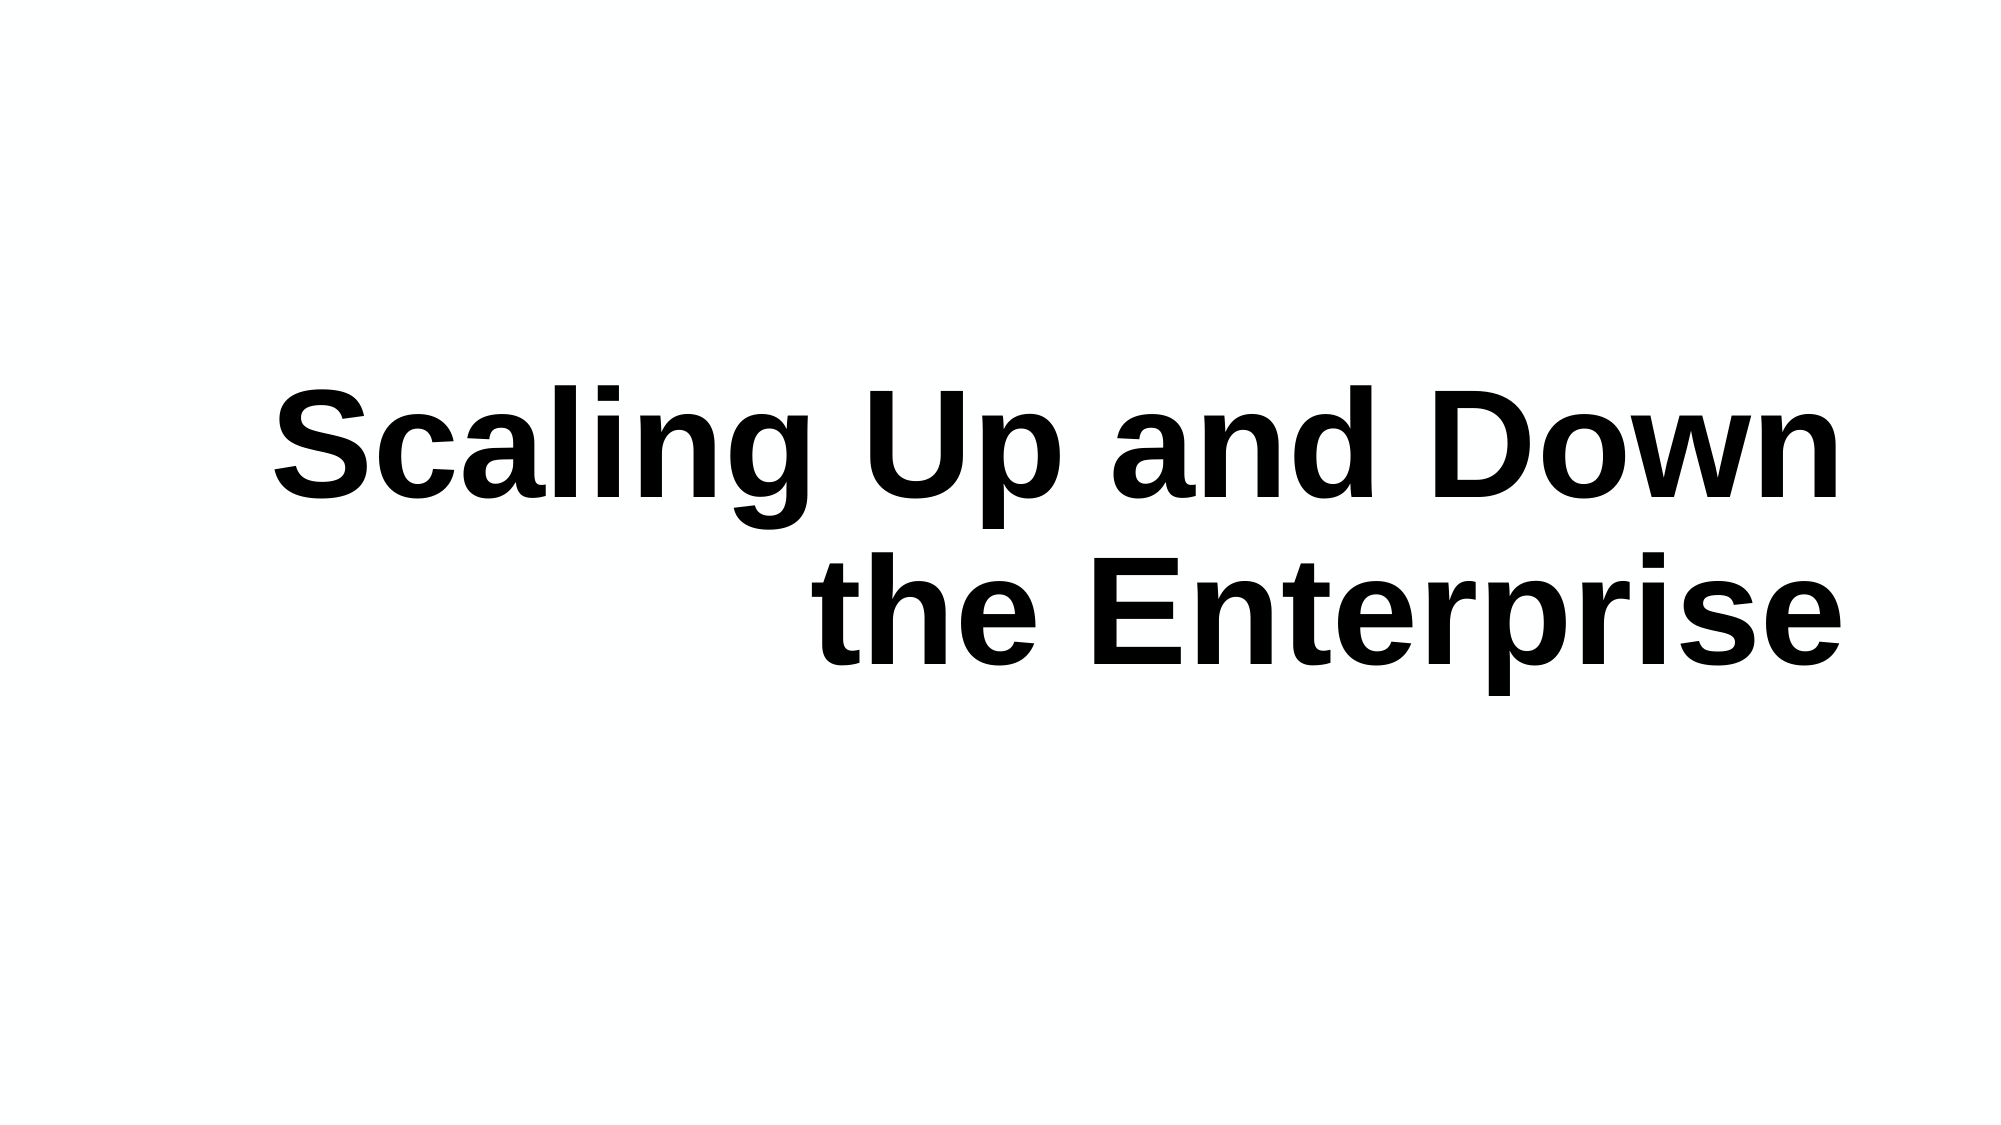

# Scaling Up and Down the Enterprise